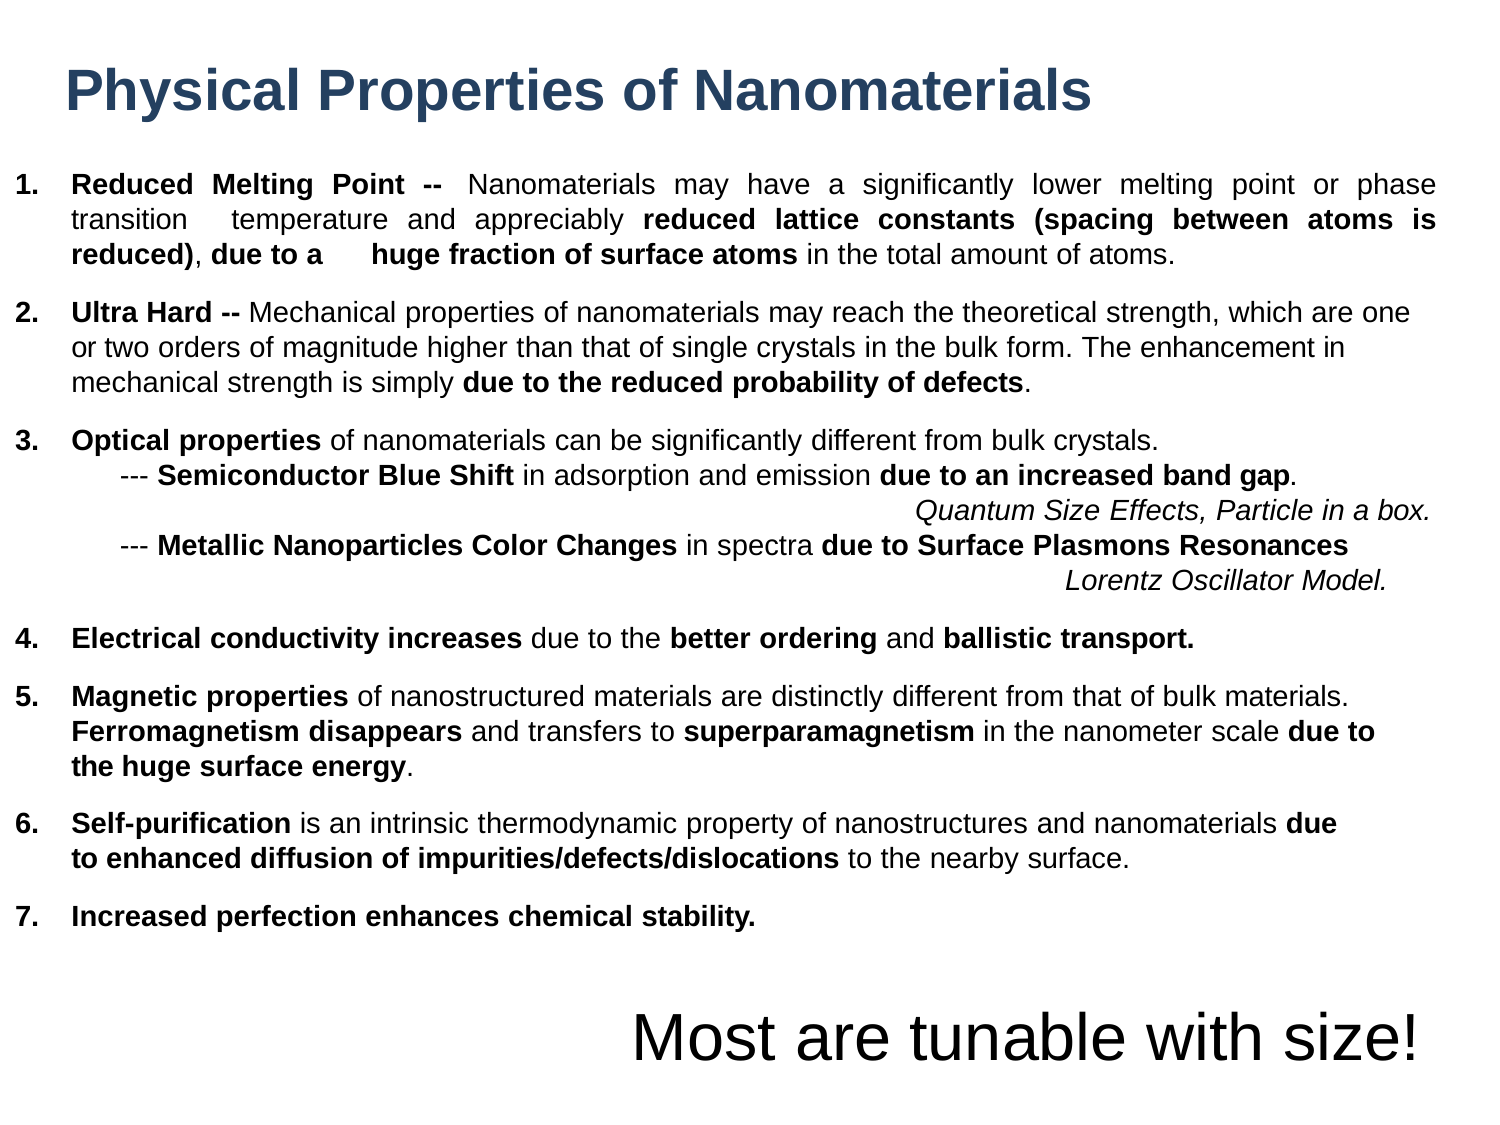

# Physical Properties of Nanomaterials
Reduced Melting Point -- Nanomaterials may have a significantly lower melting point or phase transition 	temperature and appreciably reduced lattice constants (spacing between atoms is reduced), due to a 	huge fraction of surface atoms in the total amount of atoms.
Ultra Hard -- Mechanical properties of nanomaterials may reach the theoretical strength, which are one or two orders of magnitude higher than that of single crystals in the bulk form. The enhancement in mechanical strength is simply due to the reduced probability of defects.
Optical properties of nanomaterials can be significantly different from bulk crystals.
--- Semiconductor Blue Shift in adsorption and emission due to an increased band gap.
Quantum Size Effects, Particle in a box.
--- Metallic Nanoparticles Color Changes in spectra due to Surface Plasmons Resonances
Lorentz Oscillator Model.
Electrical conductivity increases due to the better ordering and ballistic transport.
Magnetic properties of nanostructured materials are distinctly different from that of bulk materials. Ferromagnetism disappears and transfers to superparamagnetism in the nanometer scale due to the huge surface energy.
Self-purification is an intrinsic thermodynamic property of nanostructures and nanomaterials due to enhanced diffusion of impurities/defects/dislocations to the nearby surface.
Increased perfection enhances chemical stability.
Most are tunable with size!